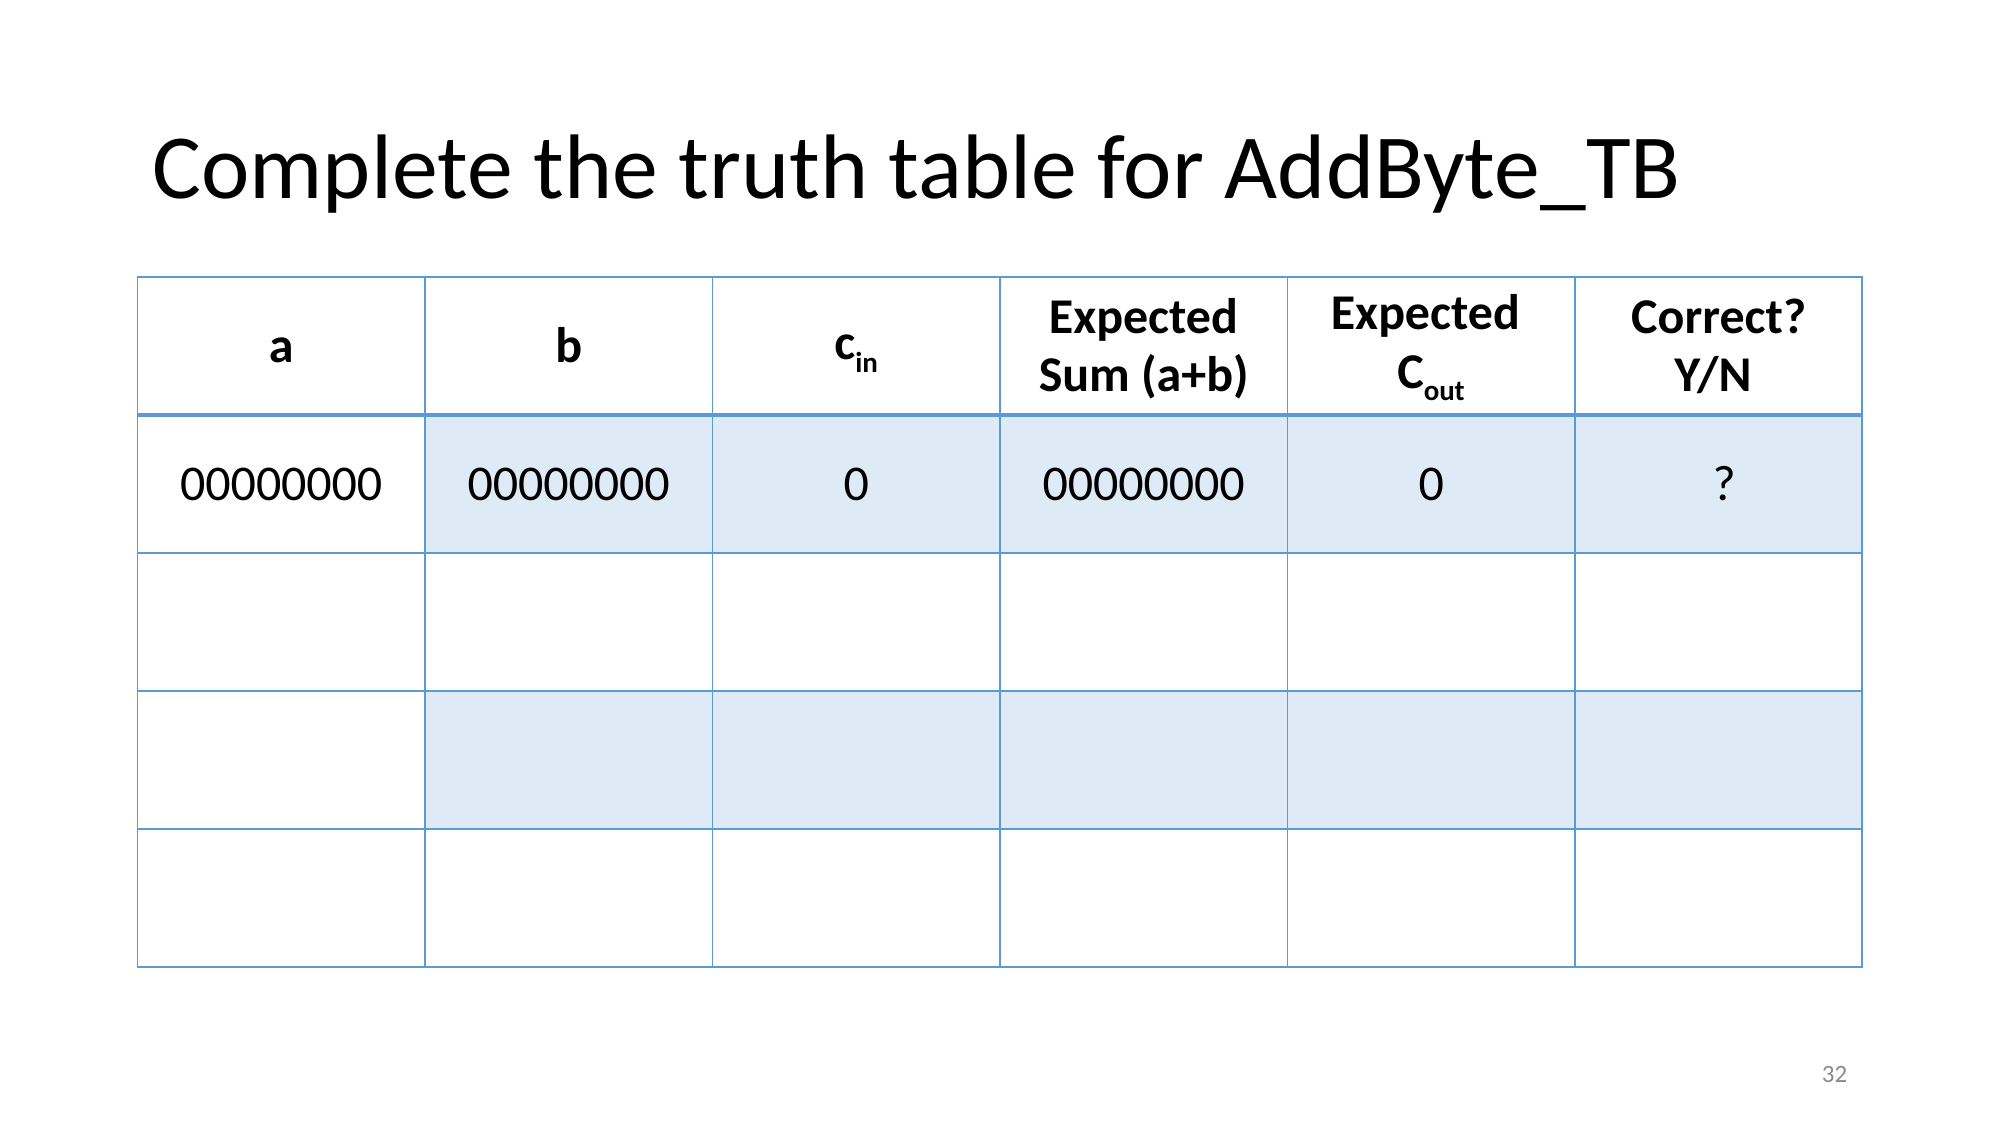

# Complete the truth table for AddByte_TB
| a | b | cin | Expected Sum (a+b) | Expected Cout | Correct? Y/N |
| --- | --- | --- | --- | --- | --- |
| 00000000 | 00000000 | 0 | 00000000 | 0 | ? |
|  |  |  |  |  |  |
|  |  |  |  |  |  |
|  |  |  |  |  |  |
32